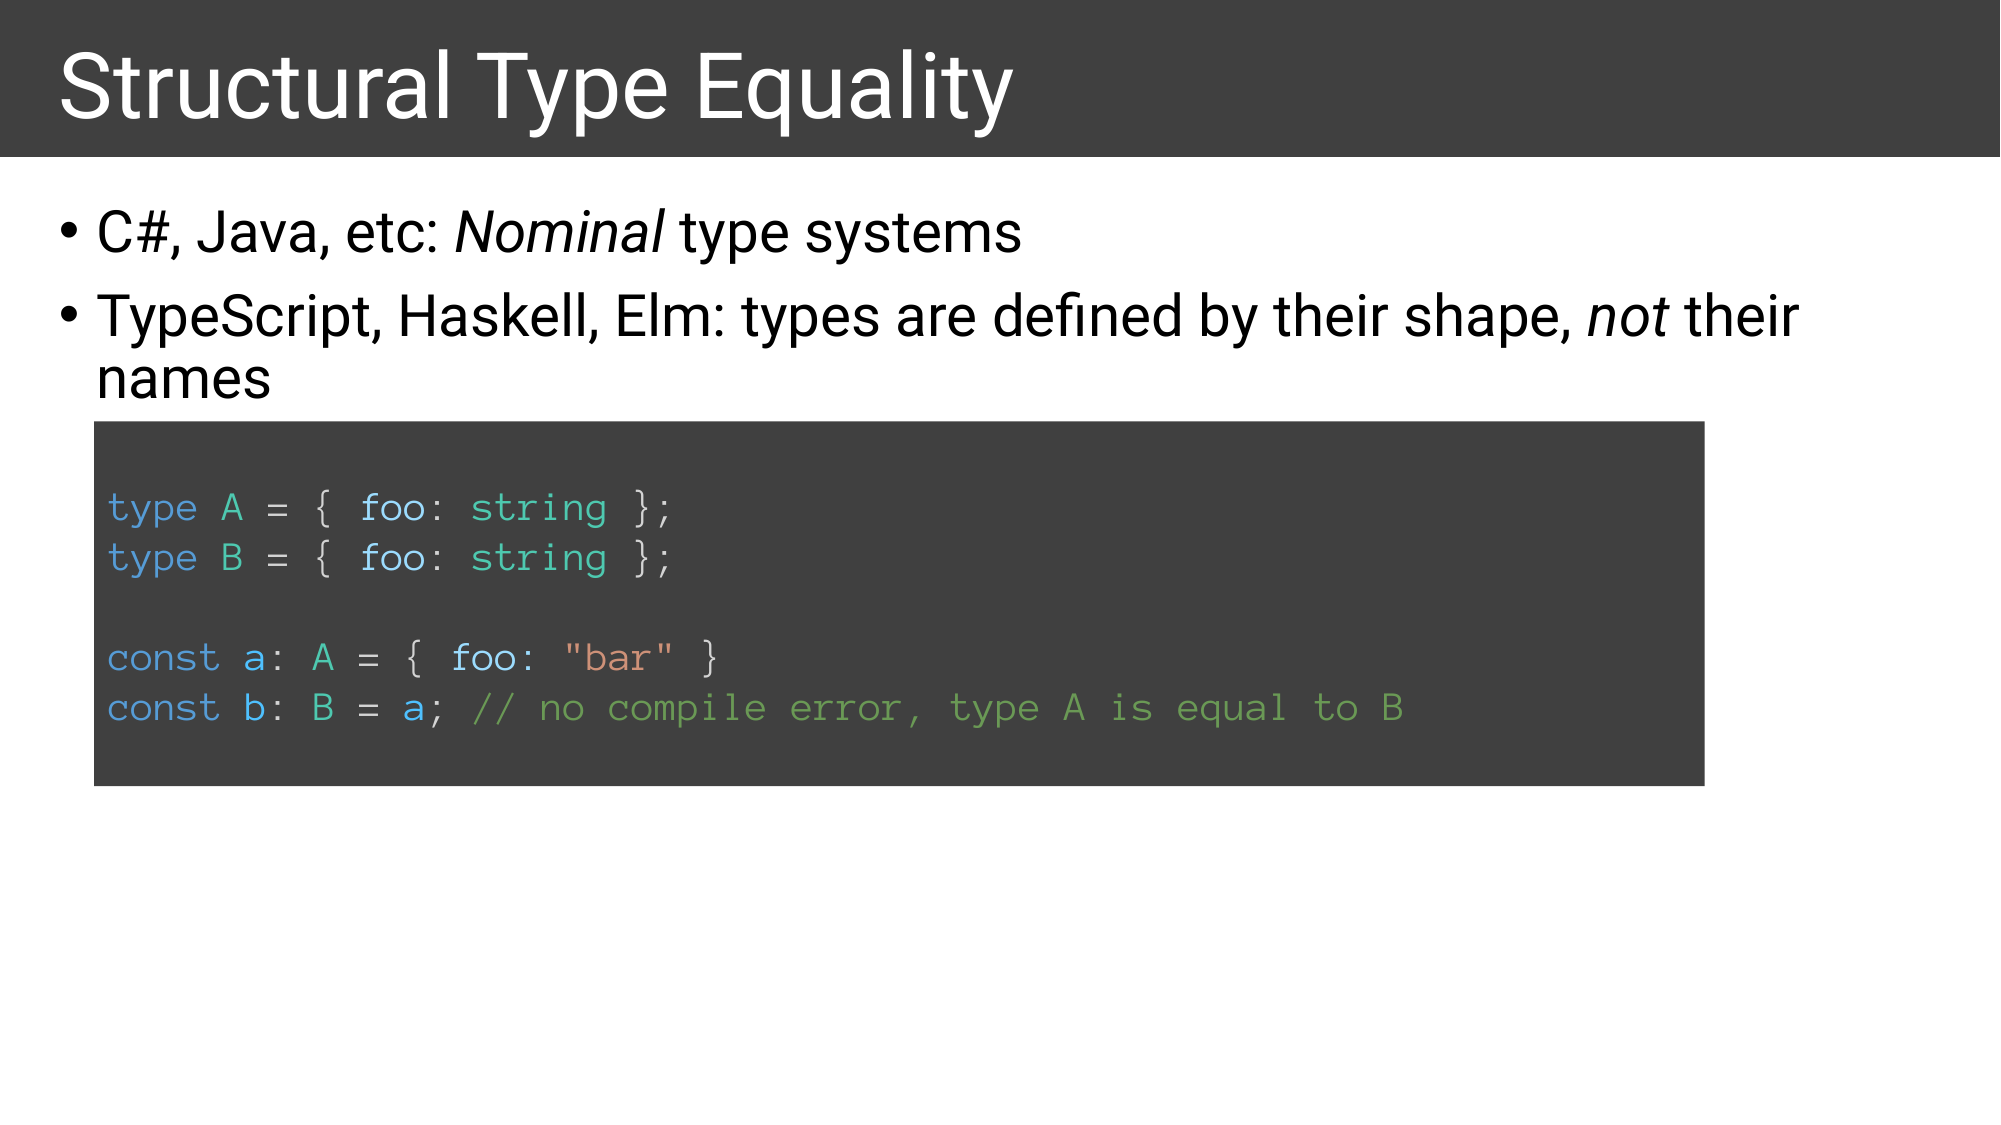

# Structural Type Equality
C#, Java, etc: Nominal type systems
TypeScript, Haskell, Elm: types are defined by their shape, not their names

type A = { foo: string };
type B = { foo: string };
const a: A = { foo: "bar" }
const b: B = a; // no compile error, type A is equal to B